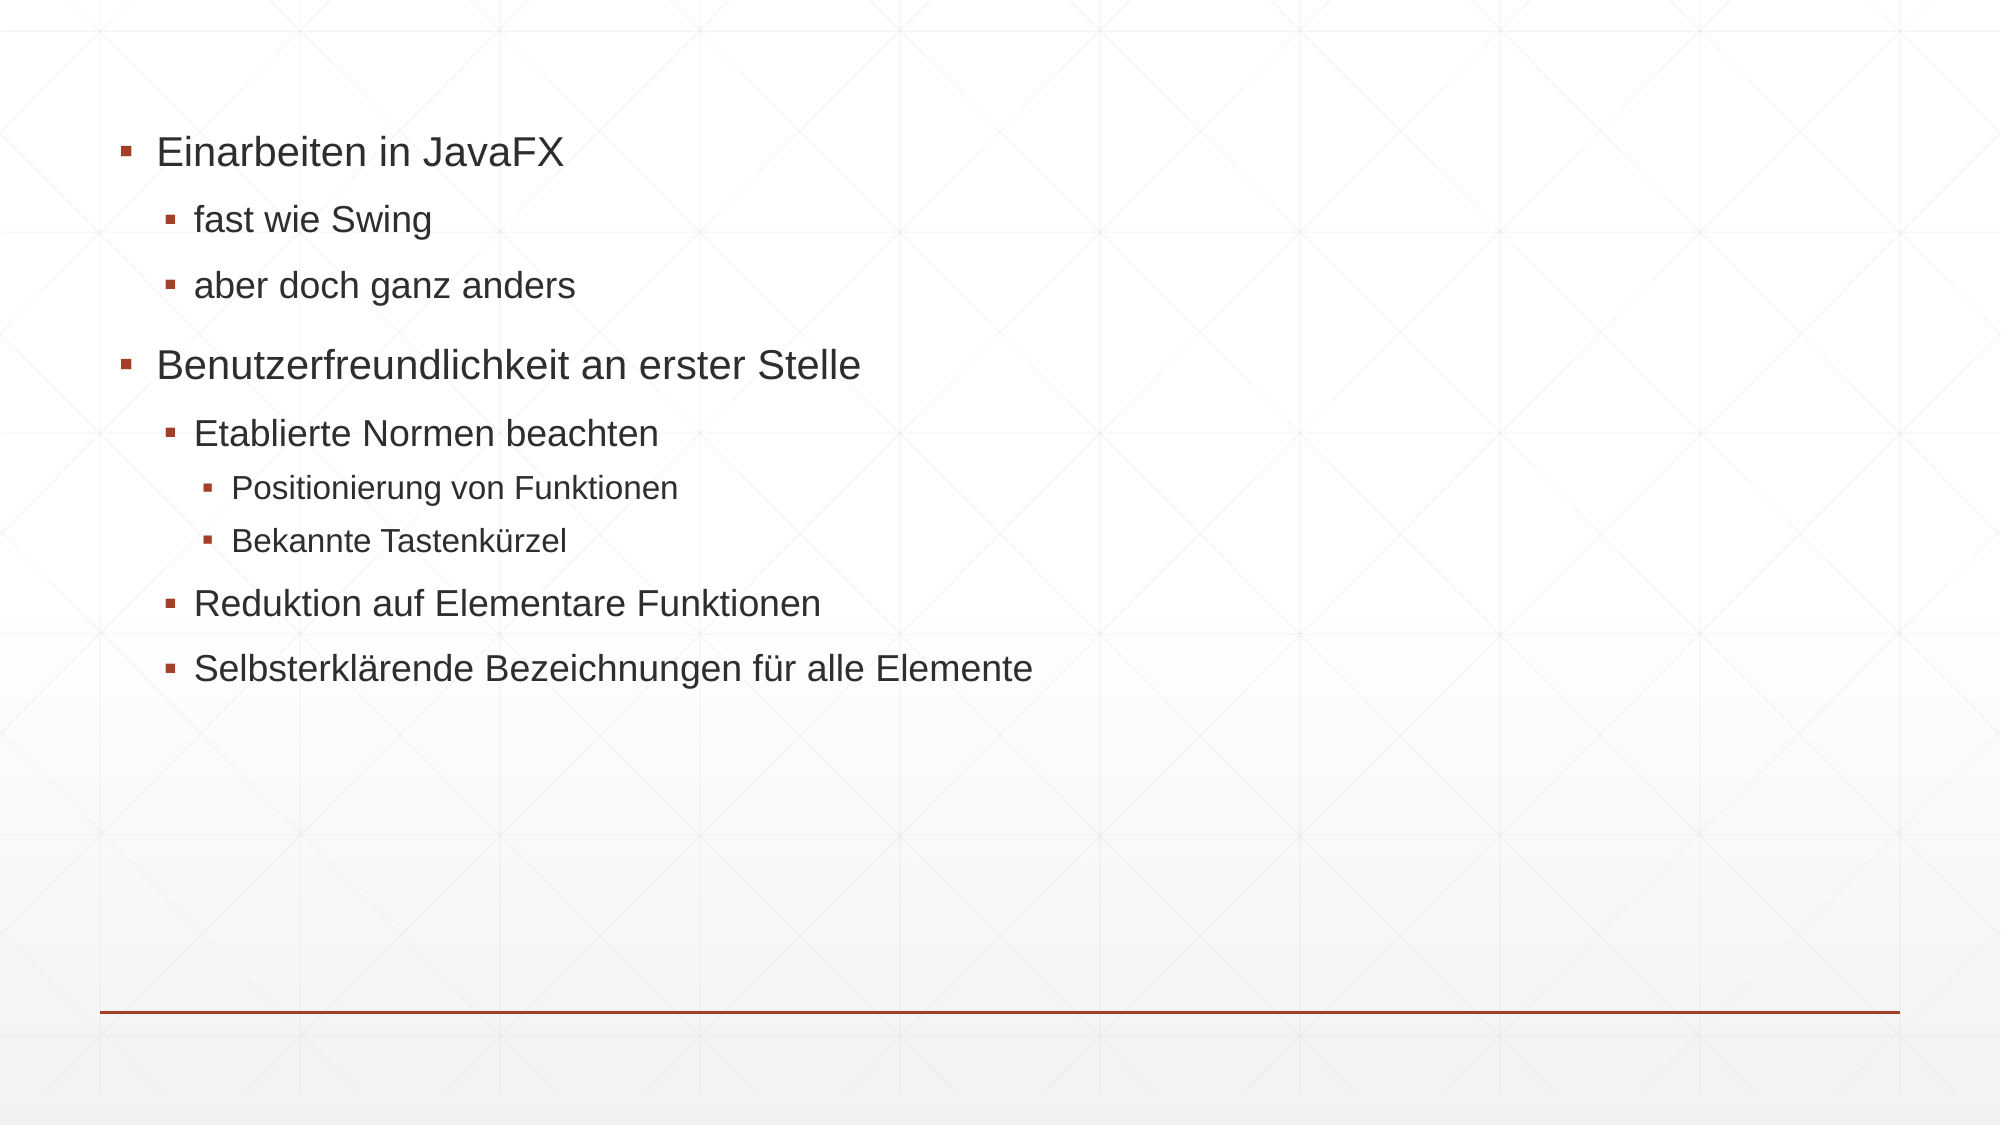

Einarbeiten in JavaFX
fast wie Swing
aber doch ganz anders
Benutzerfreundlichkeit an erster Stelle
Etablierte Normen beachten
Positionierung von Funktionen
Bekannte Tastenkürzel
Reduktion auf Elementare Funktionen
Selbsterklärende Bezeichnungen für alle Elemente